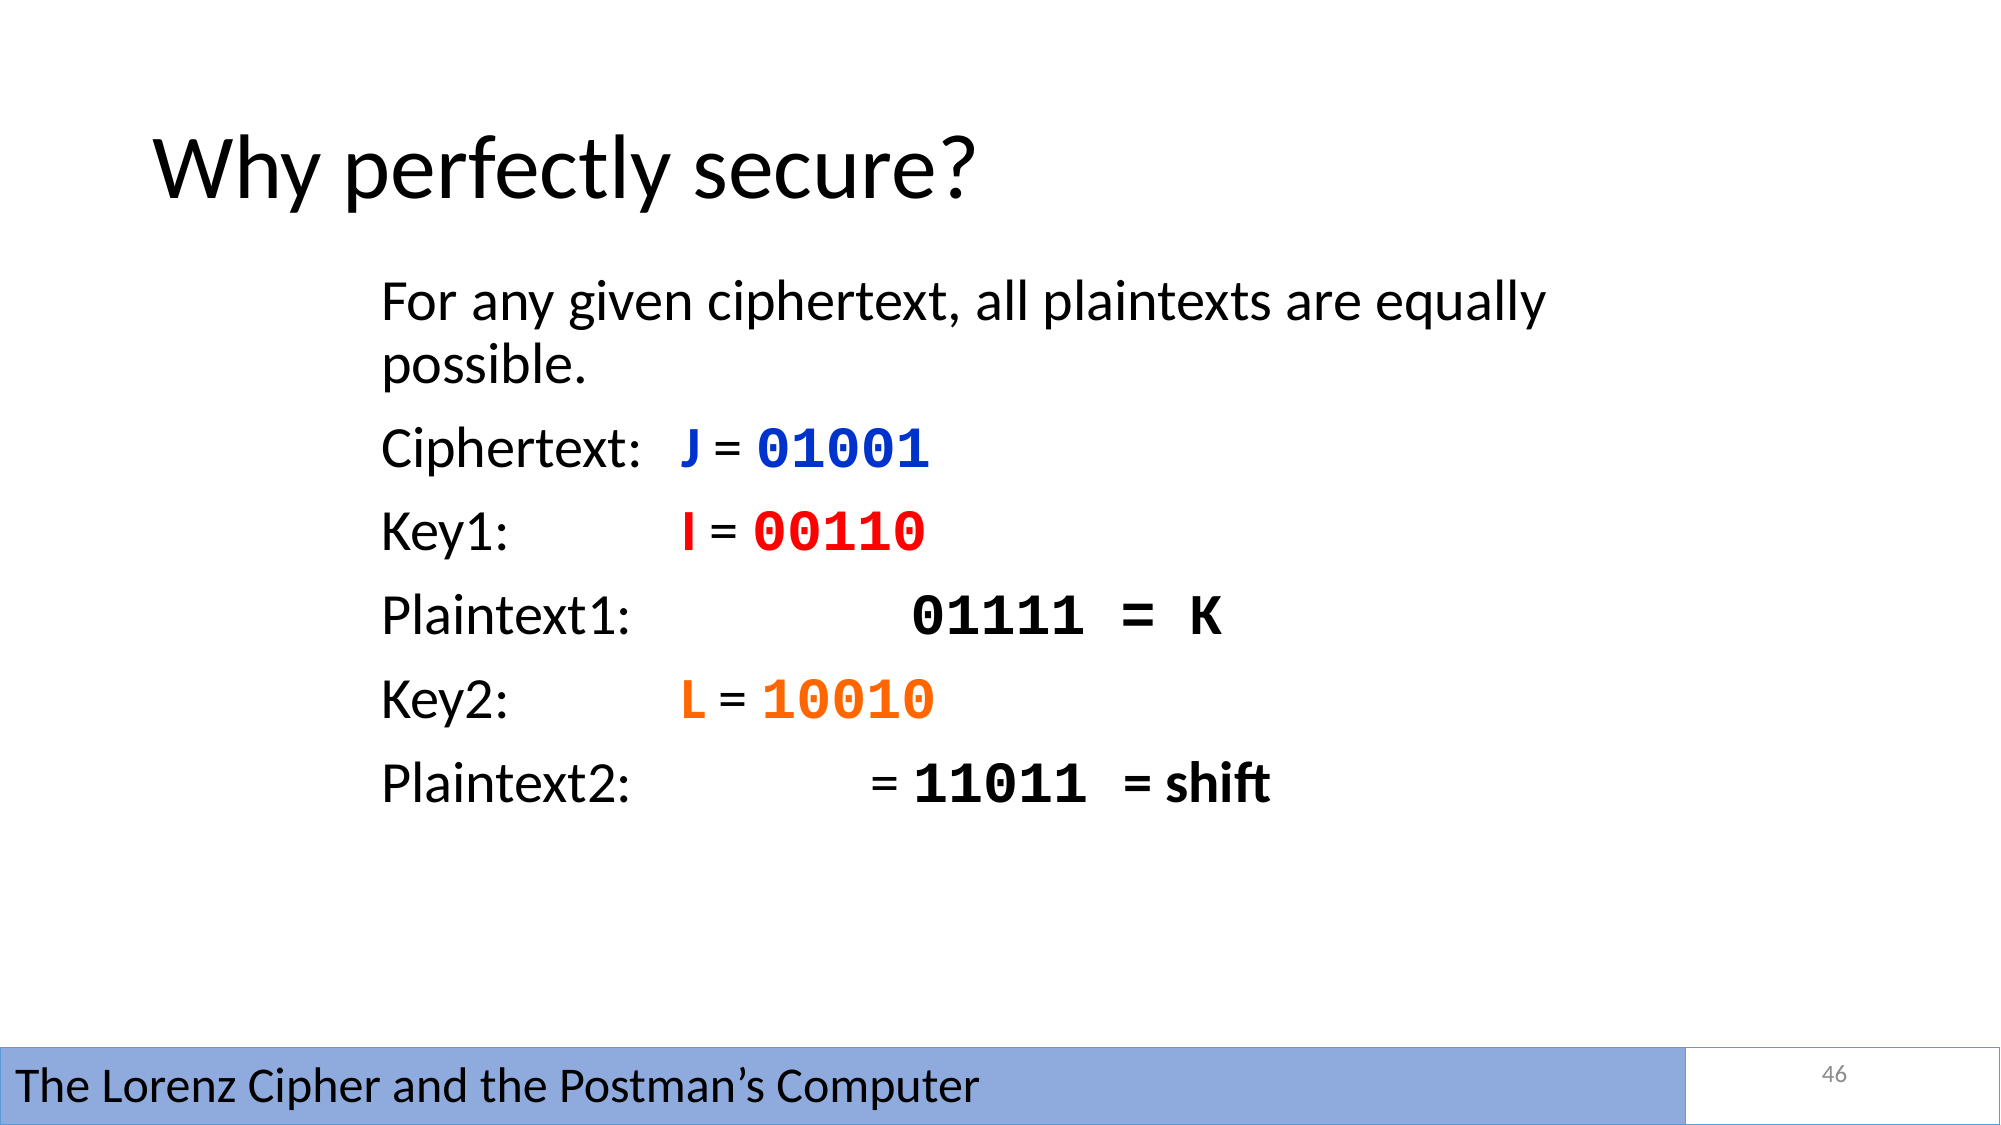

# Why perfectly secure?
	For any given ciphertext, all plaintexts are equally possible.
	Ciphertext:  	J = 01001
	Key1:         	I = 00110
	Plaintext1: 		      01111 = K
	Key2:         	L = 10010
	Plaintext2:		   = 11011 = shift
46
The Lorenz Cipher and the Postman’s Computer